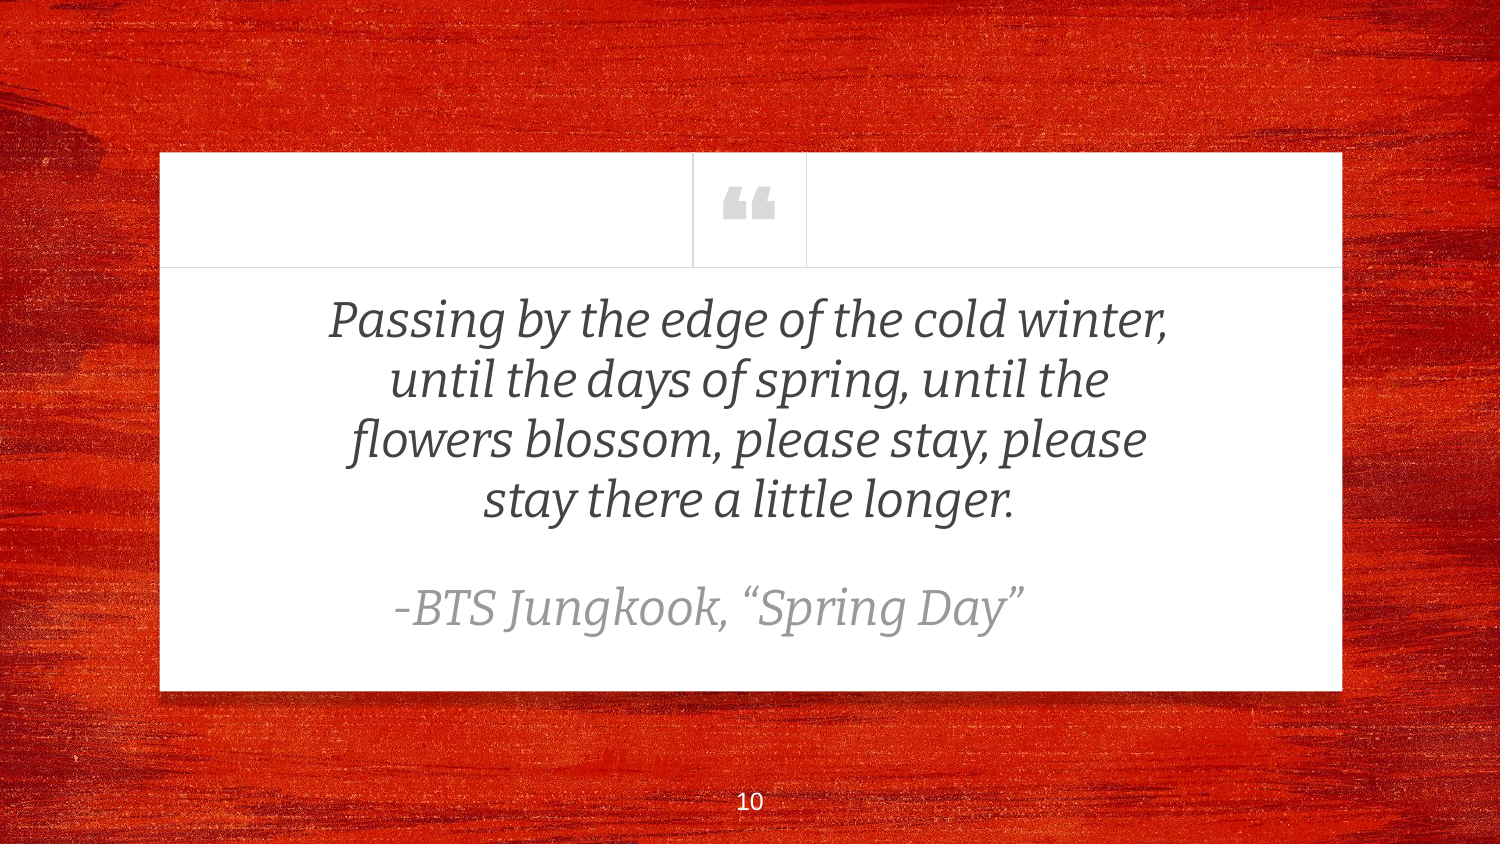

Passing by the edge of the cold winter, until the days of spring, until the flowers blossom, please stay, please stay there a little longer.
-BTS Jungkook, “Spring Day”
10